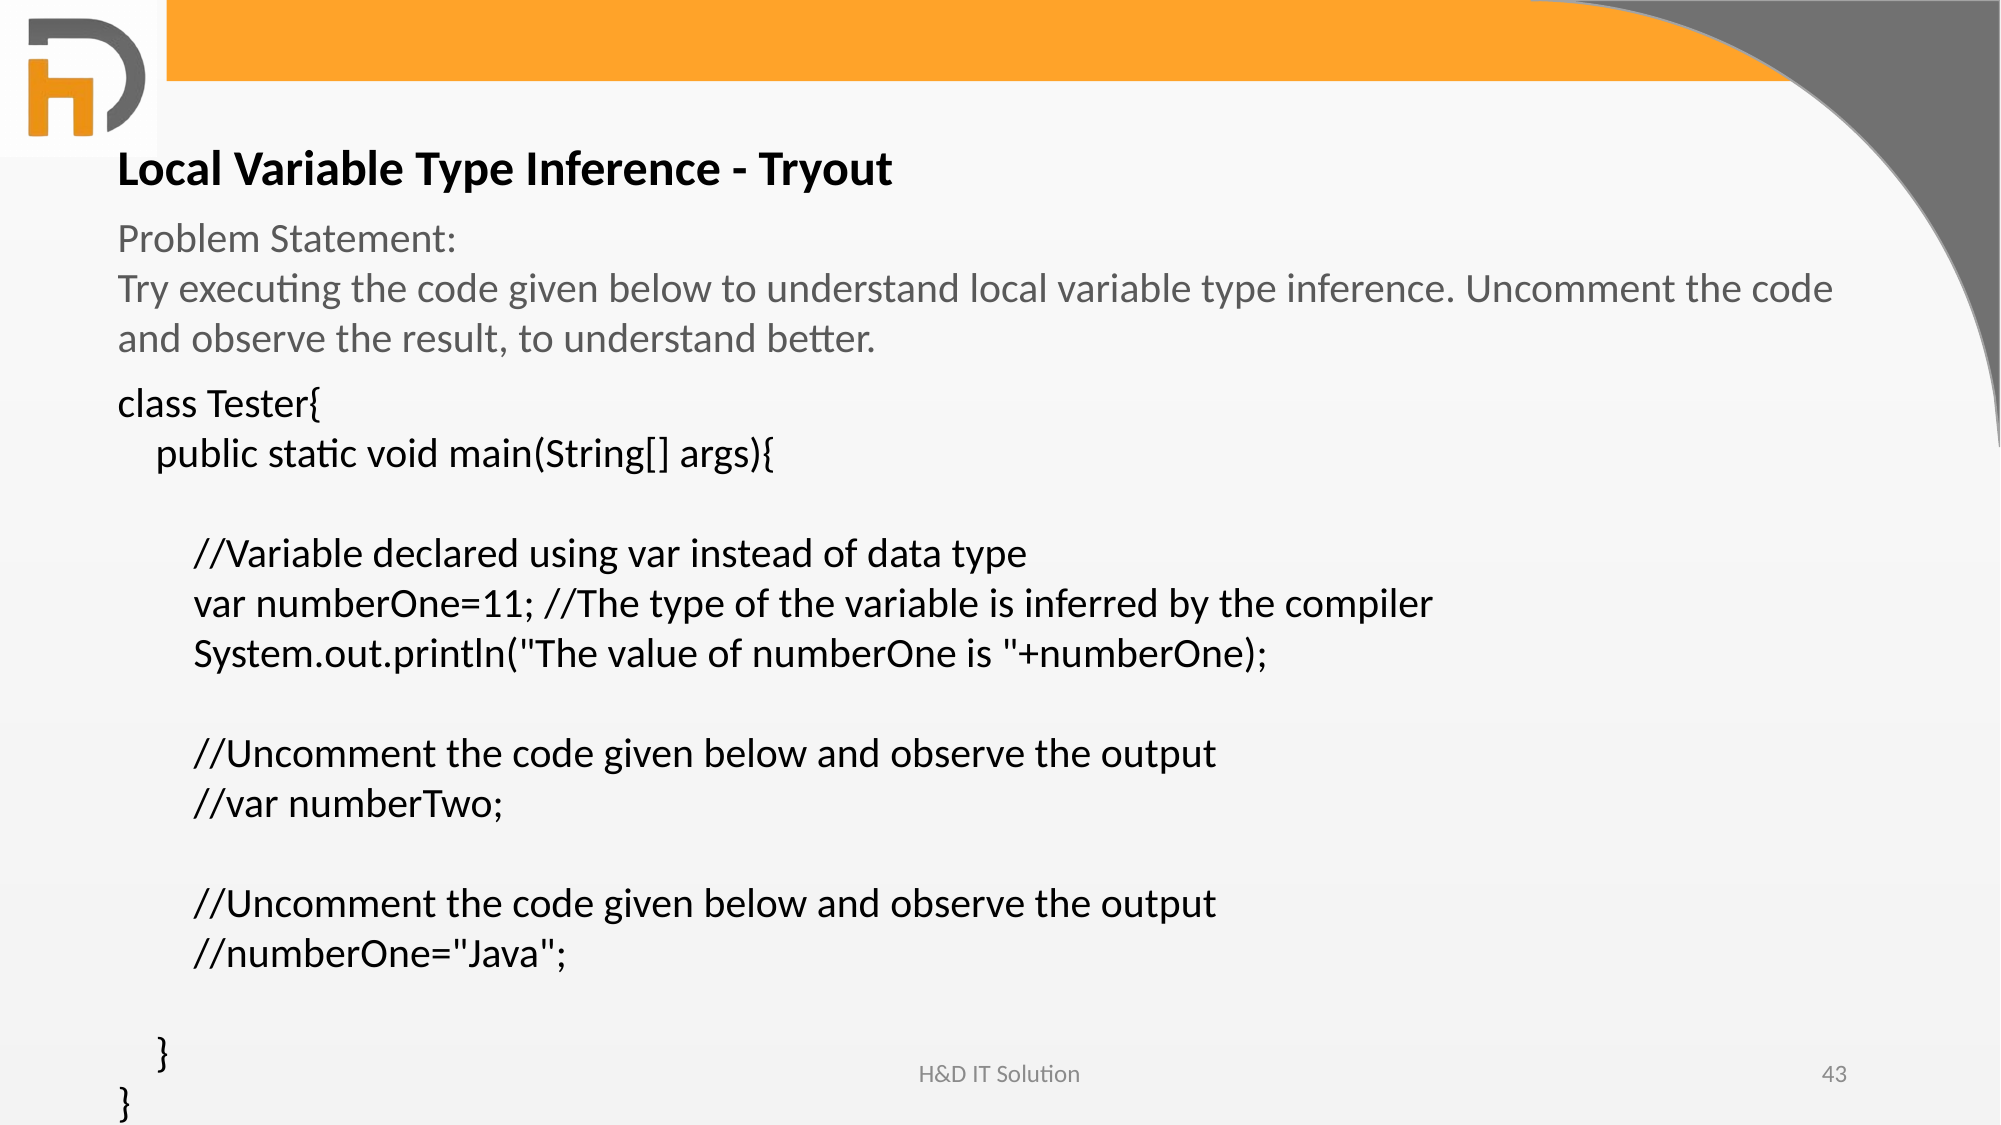

Local Variable Type Inference - Tryout
Problem Statement:
Try executing the code given below to understand local variable type inference. Uncomment the code and observe the result, to understand better.
class Tester{
    public static void main(String[] args){

        //Variable declared using var instead of data type
        var numberOne=11; //The type of the variable is inferred by the compiler
        System.out.println("The value of numberOne is "+numberOne);

        //Uncomment the code given below and observe the output
        //var numberTwo;

        //Uncomment the code given below and observe the output
        //numberOne="Java";

    }
}
H&D IT Solution
43